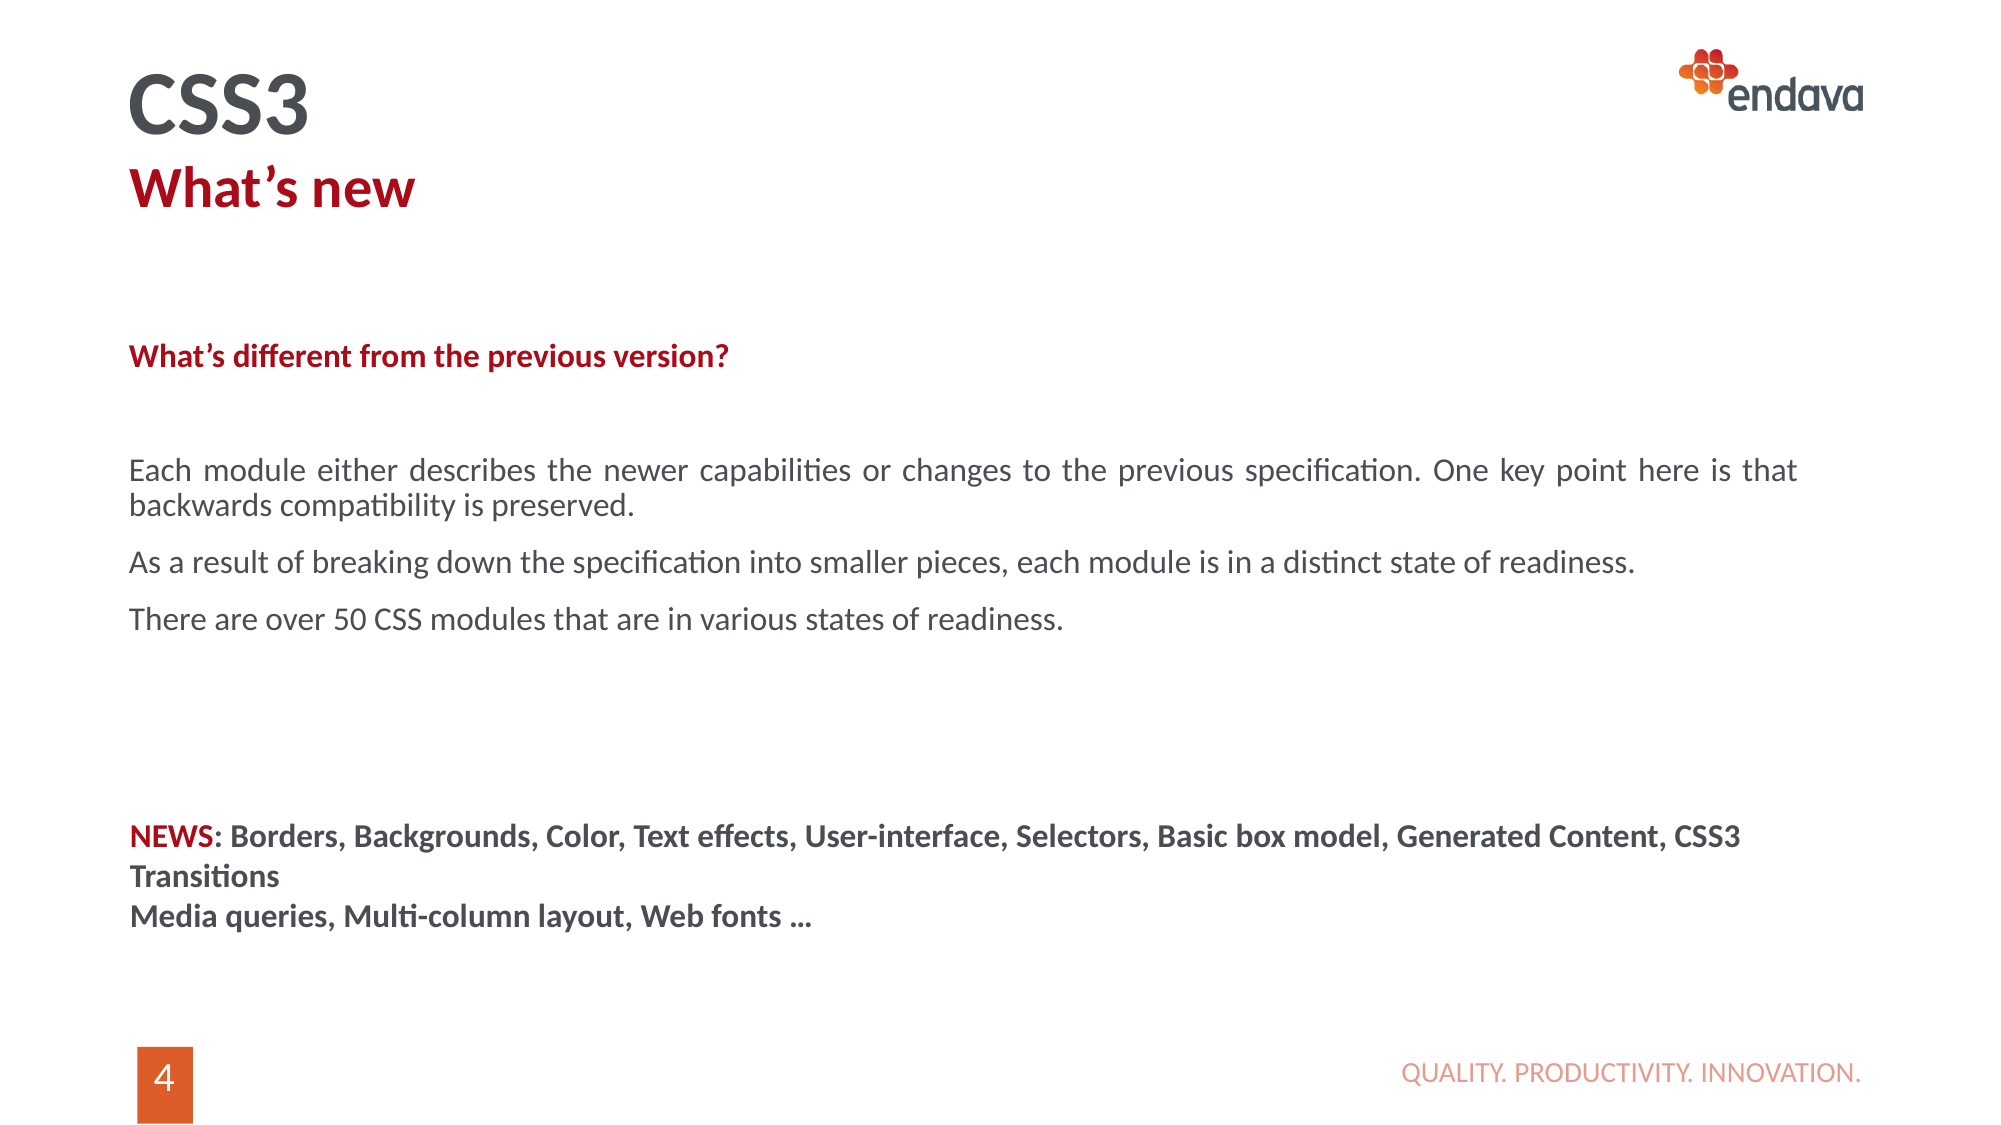

CSS3
What’s new
What’s different from the previous version?

Each module either describes the newer capabilities or changes to the previous specification. One key point here is that backwards compatibility is preserved.
As a result of breaking down the specification into smaller pieces, each module is in a distinct state of readiness.
There are over 50 CSS modules that are in various states of readiness.

NEWS: Borders, Backgrounds, Color, Text effects, User-interface, Selectors, Basic box model, Generated Content, CSS3 Transitions
Media queries, Multi-column layout, Web fonts …
QUALITY. PRODUCTIVITY. INNOVATION.